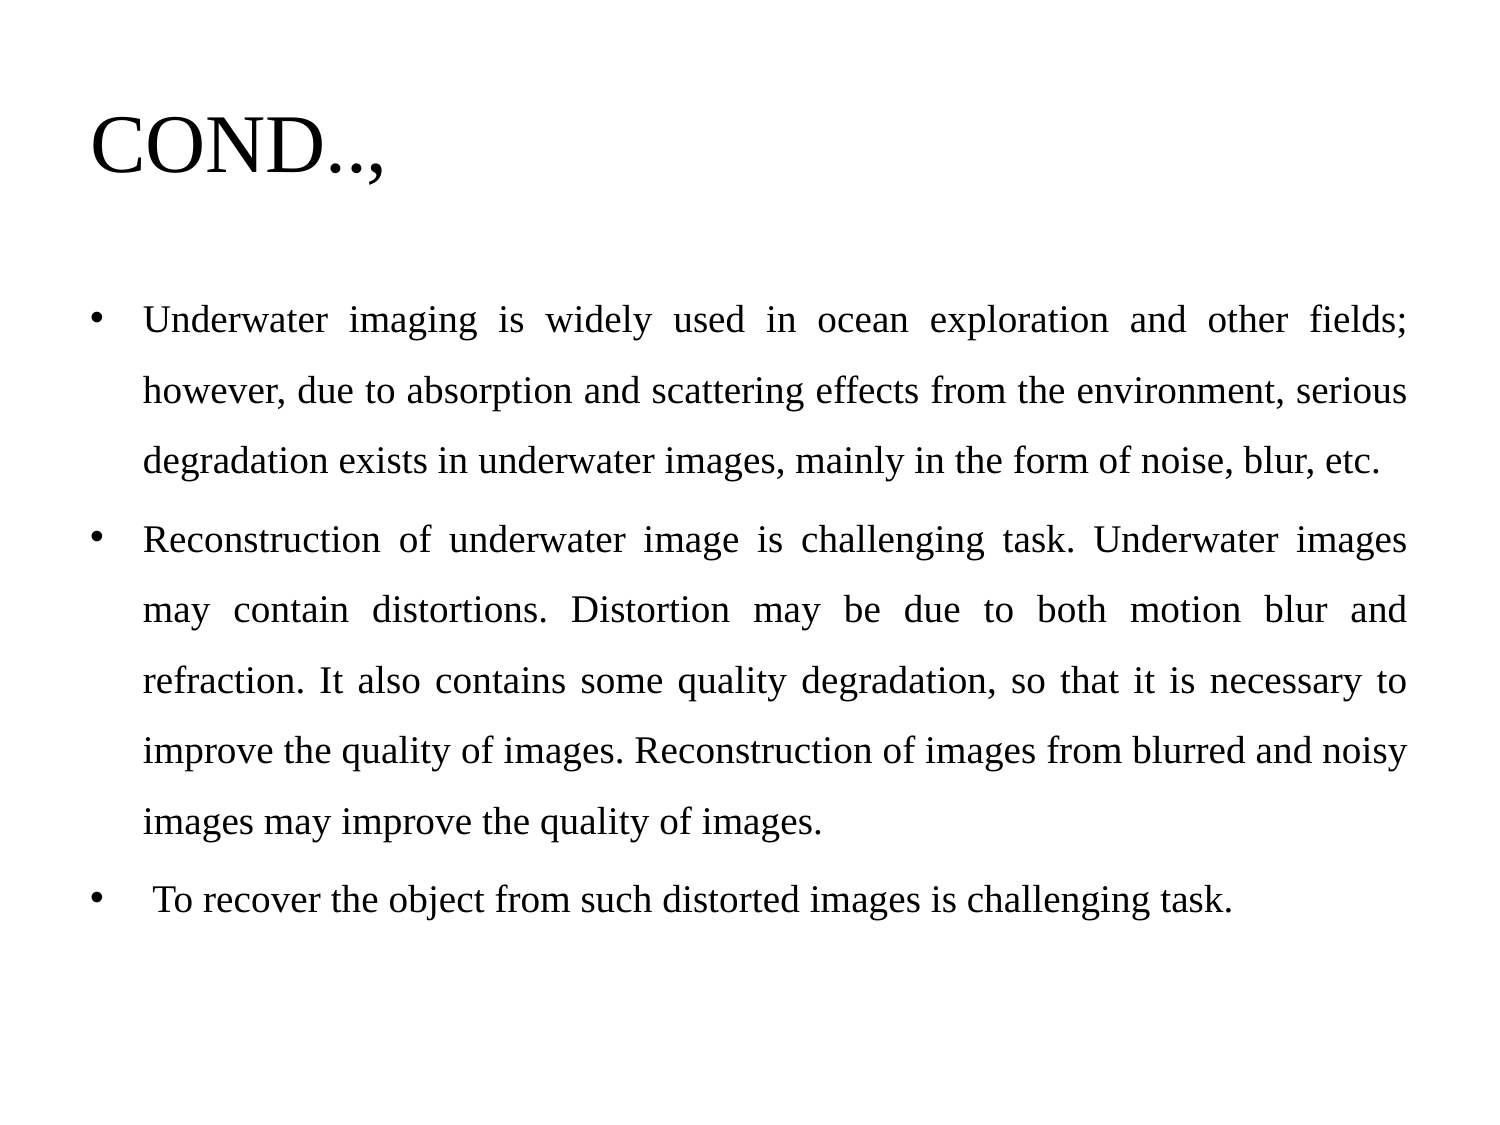

# COND..,
Underwater imaging is widely used in ocean exploration and other fields; however, due to absorption and scattering effects from the environment, serious degradation exists in underwater images, mainly in the form of noise, blur, etc.
Reconstruction of underwater image is challenging task. Underwater images may contain distortions. Distortion may be due to both motion blur and refraction. It also contains some quality degradation, so that it is necessary to improve the quality of images. Reconstruction of images from blurred and noisy images may improve the quality of images.
 To recover the object from such distorted images is challenging task.
4